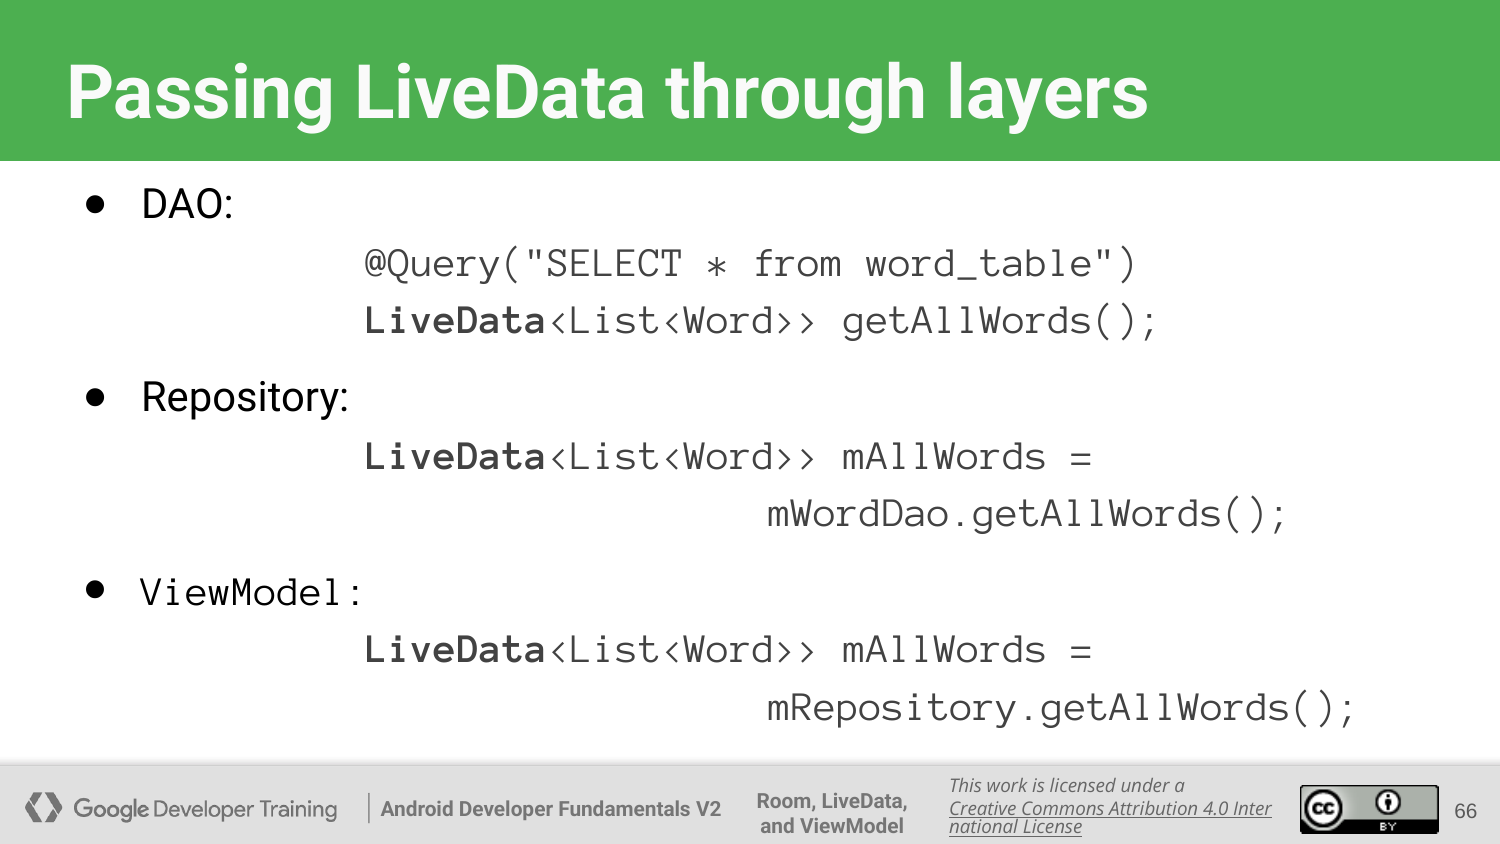

# Passing LiveData through layers

DAO:
@Query("SELECT * from word_table")
LiveData<List<Word>> getAllWords();
Repository:
LiveData<List<Word>> mAllWords =
                     mWordDao.getAllWords();
ViewModel:
LiveData<List<Word>> mAllWords =
                     mRepository.getAllWords();

66